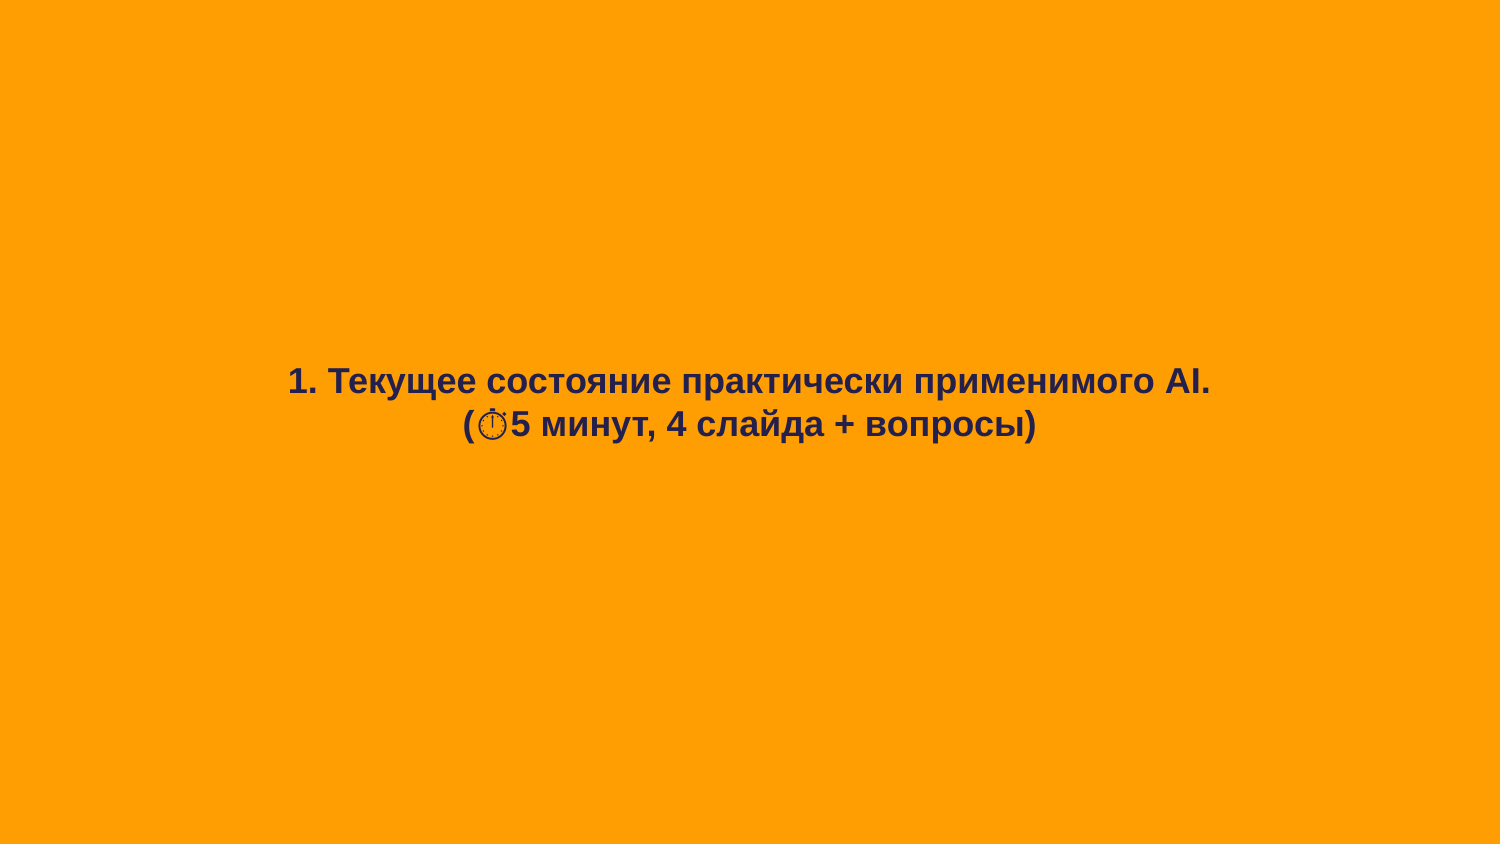

# 1. Текущее состояние практически применимого AI.
(⏱️5 минут, 4 слайда + вопросы)